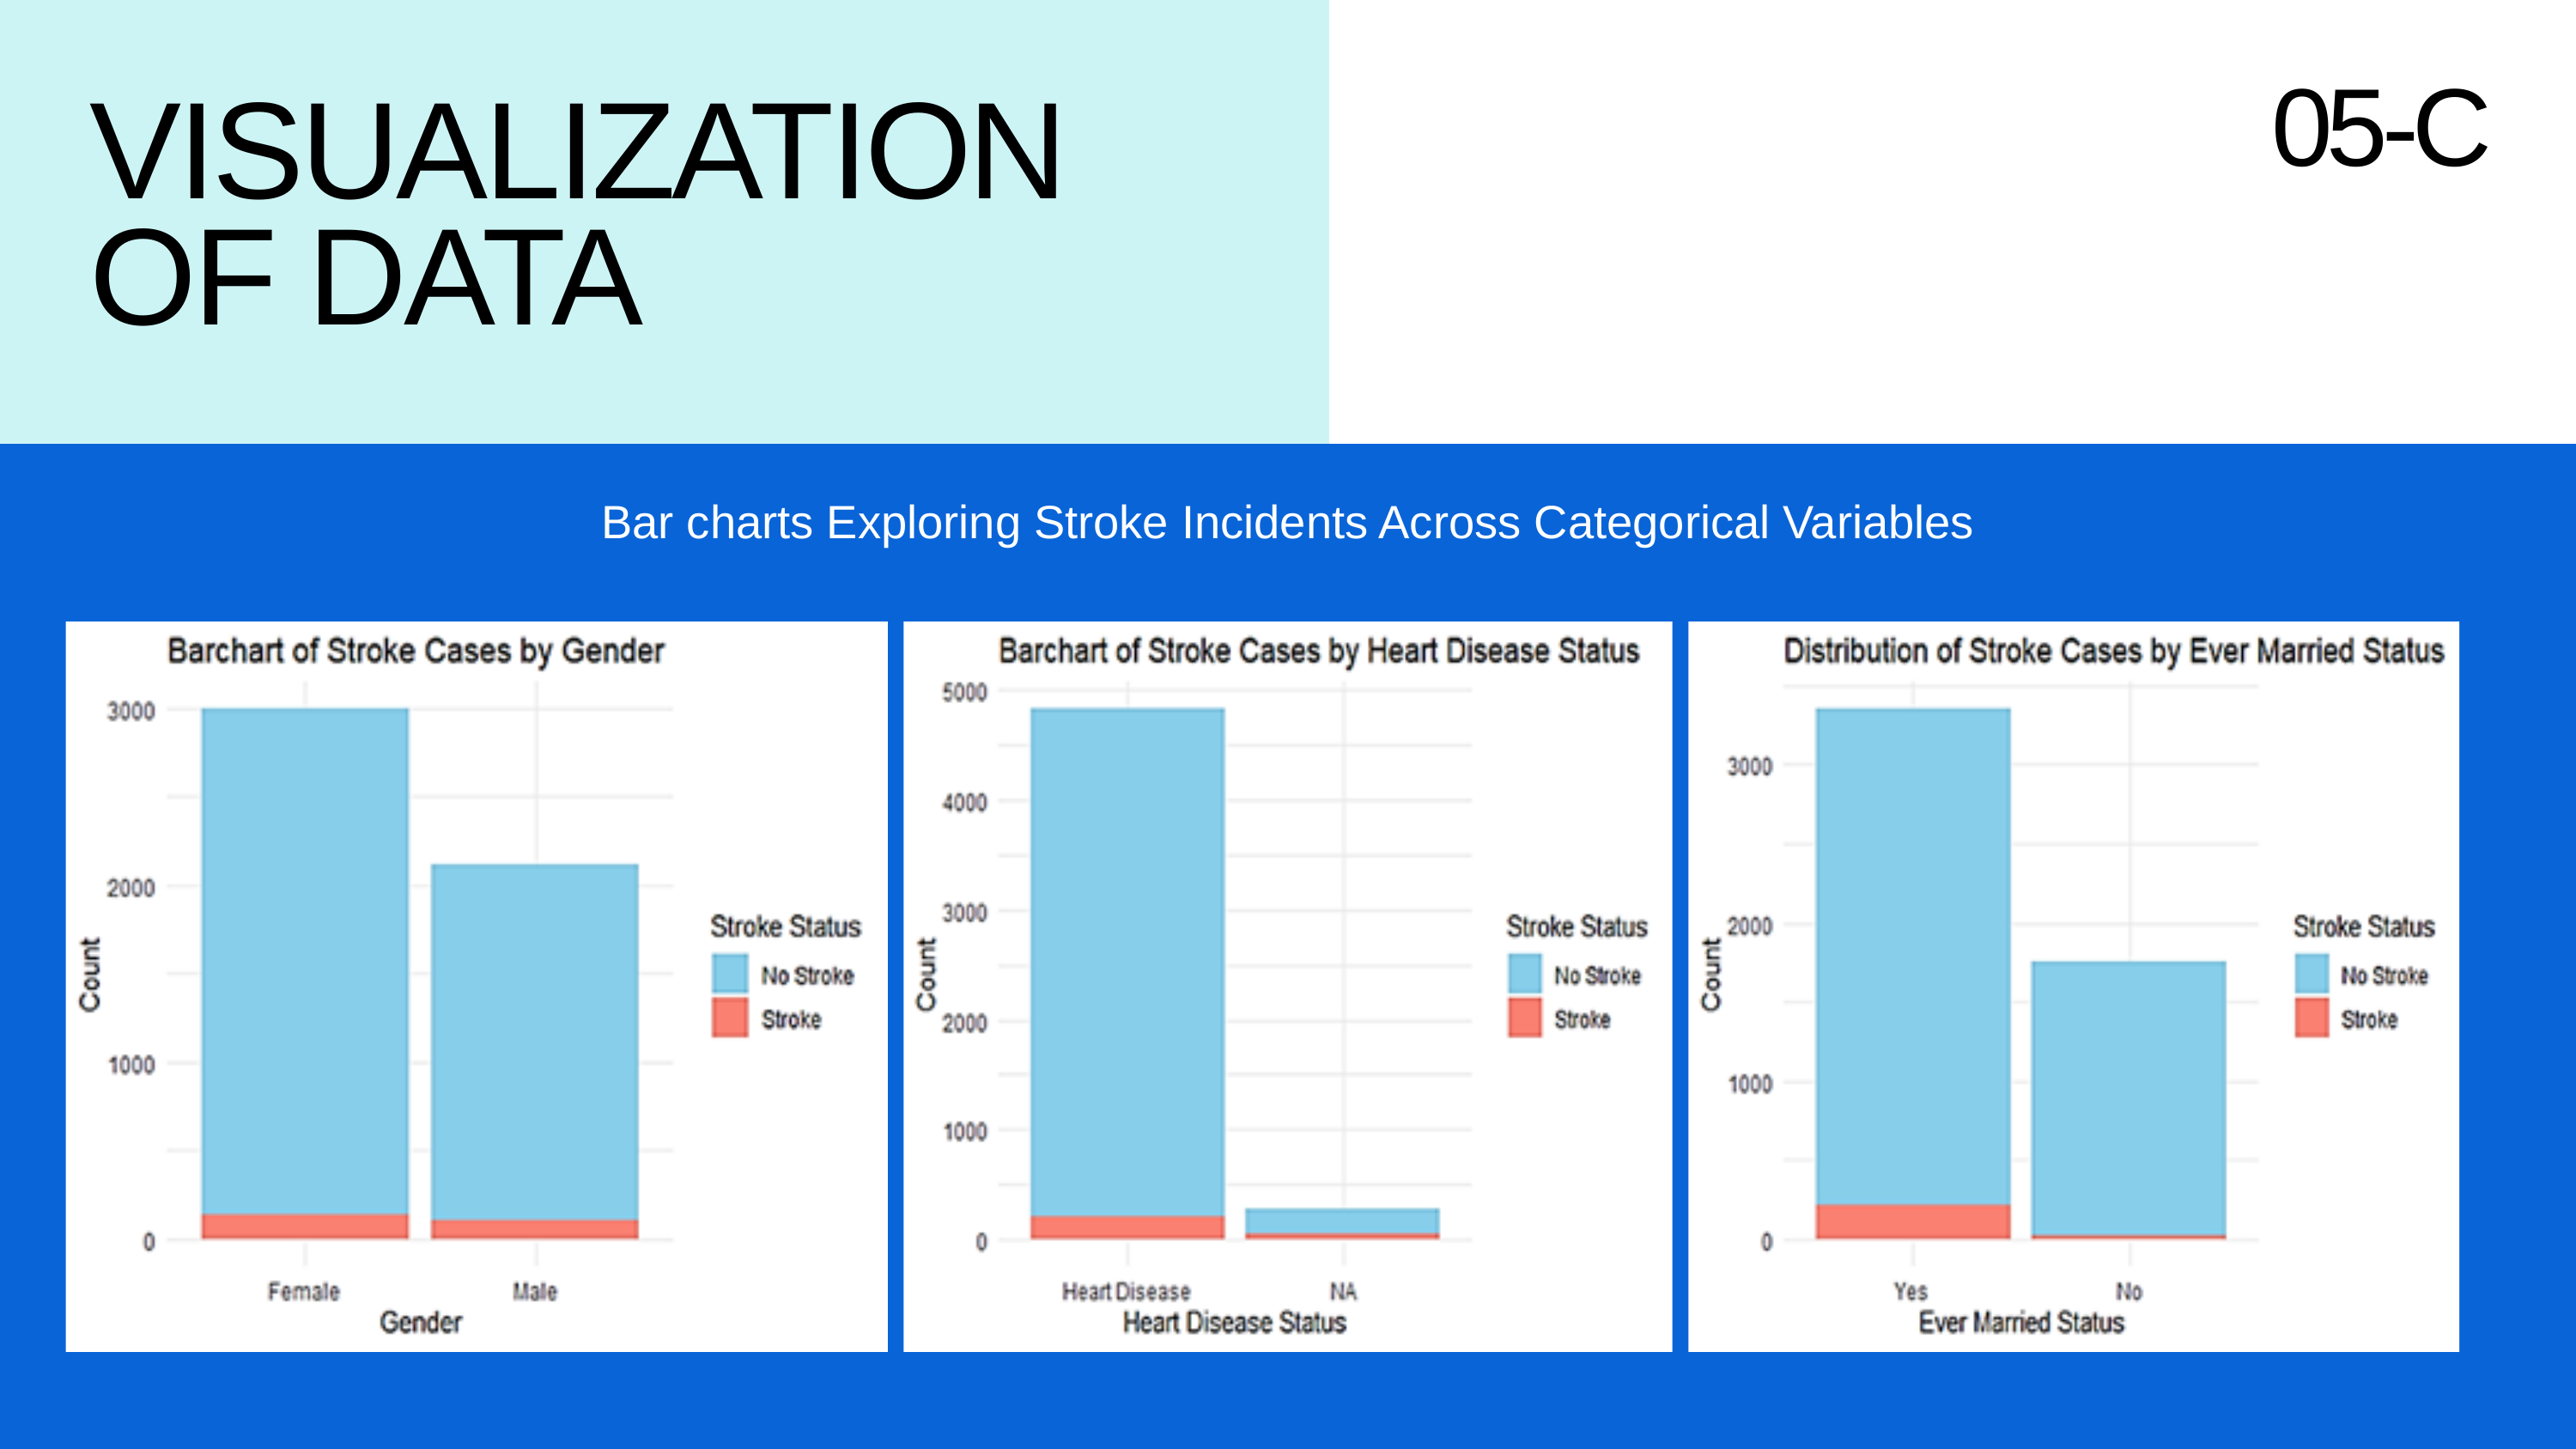

05-C
VISUALIZATION OF DATA

Bar charts Exploring Stroke Incidents Across Categorical Variables